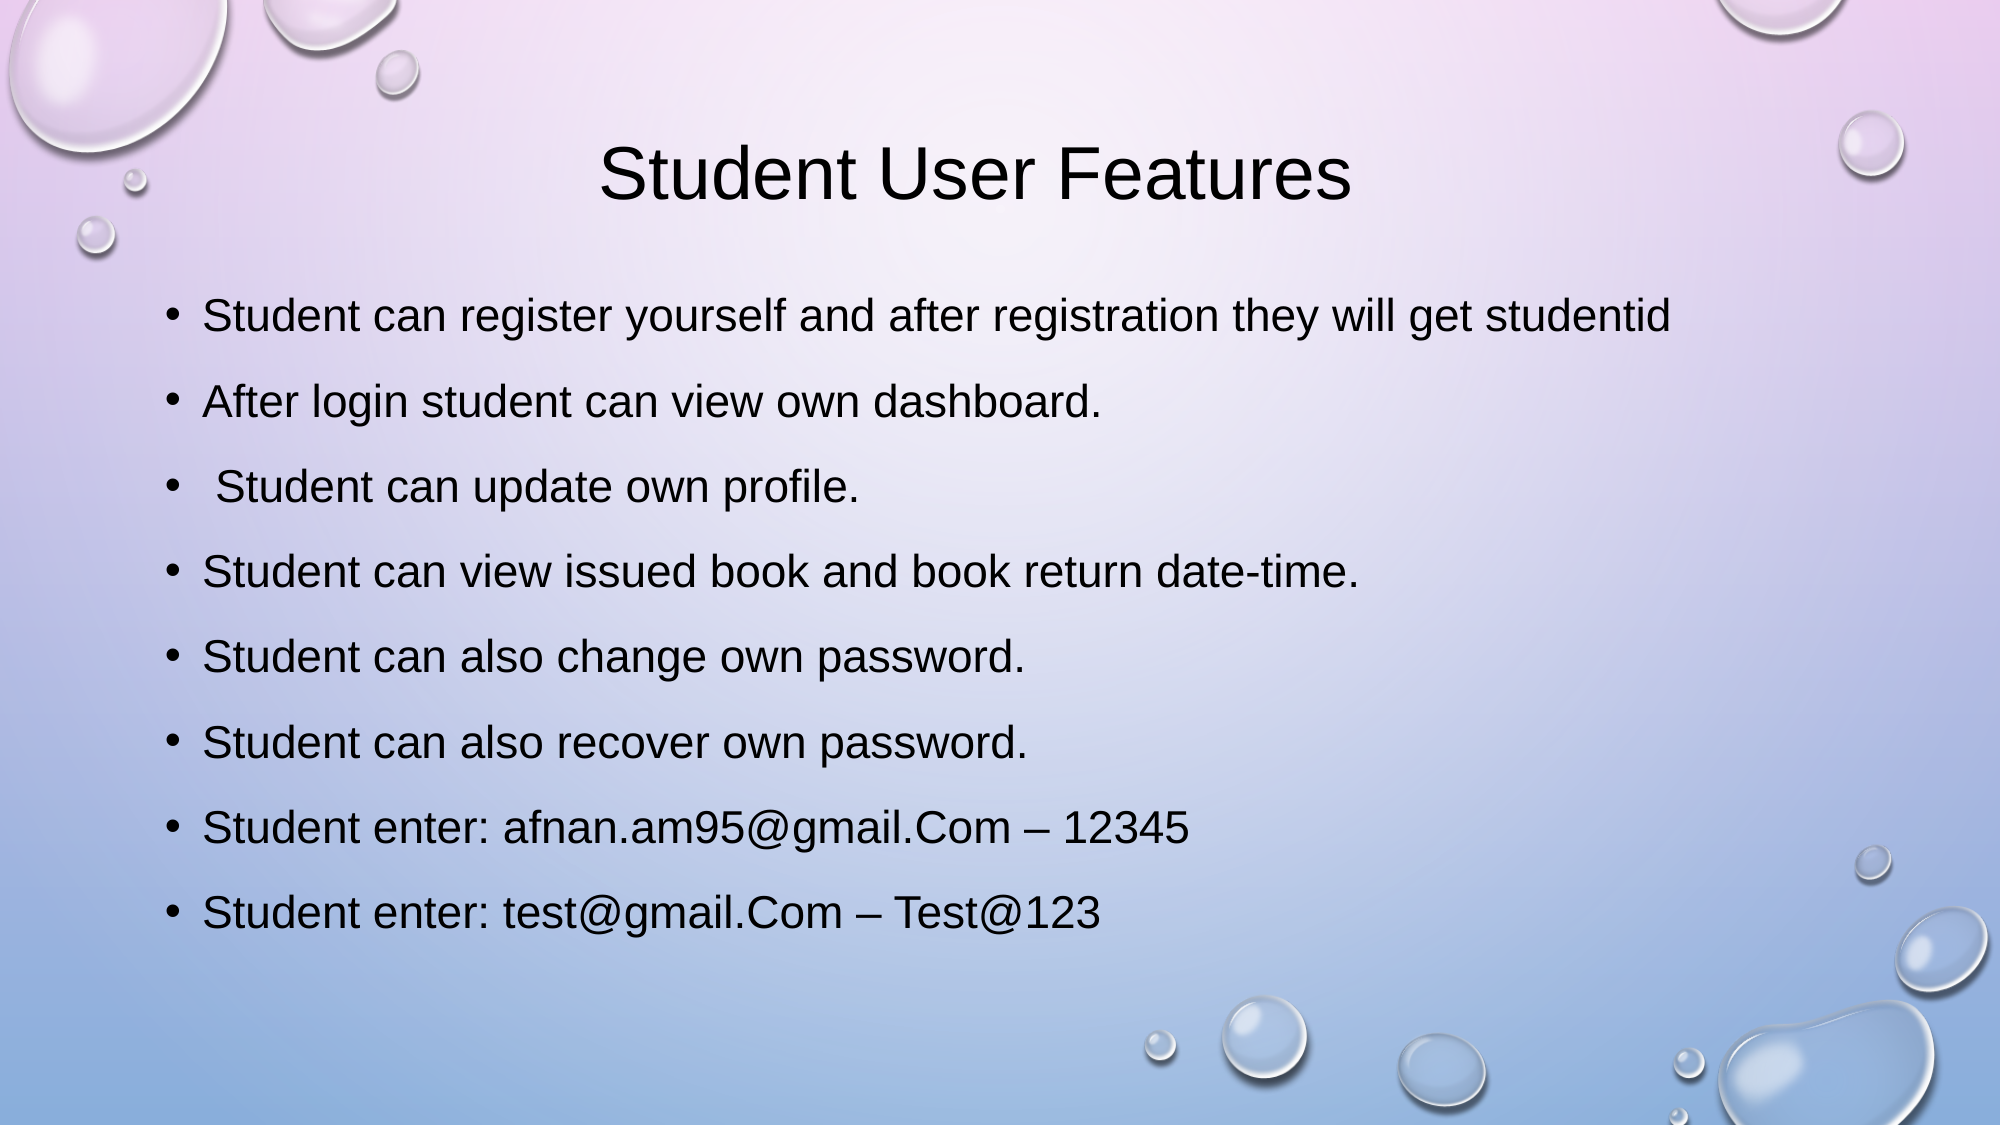

# Student User Features
Student can register yourself and after registration they will get studentid
After login student can view own dashboard.
 Student can update own profile.
Student can view issued book and book return date-time.
Student can also change own password.
Student can also recover own password.
Student enter: afnan.am95@gmail.Com – 12345
Student enter: test@gmail.Com – Test@123